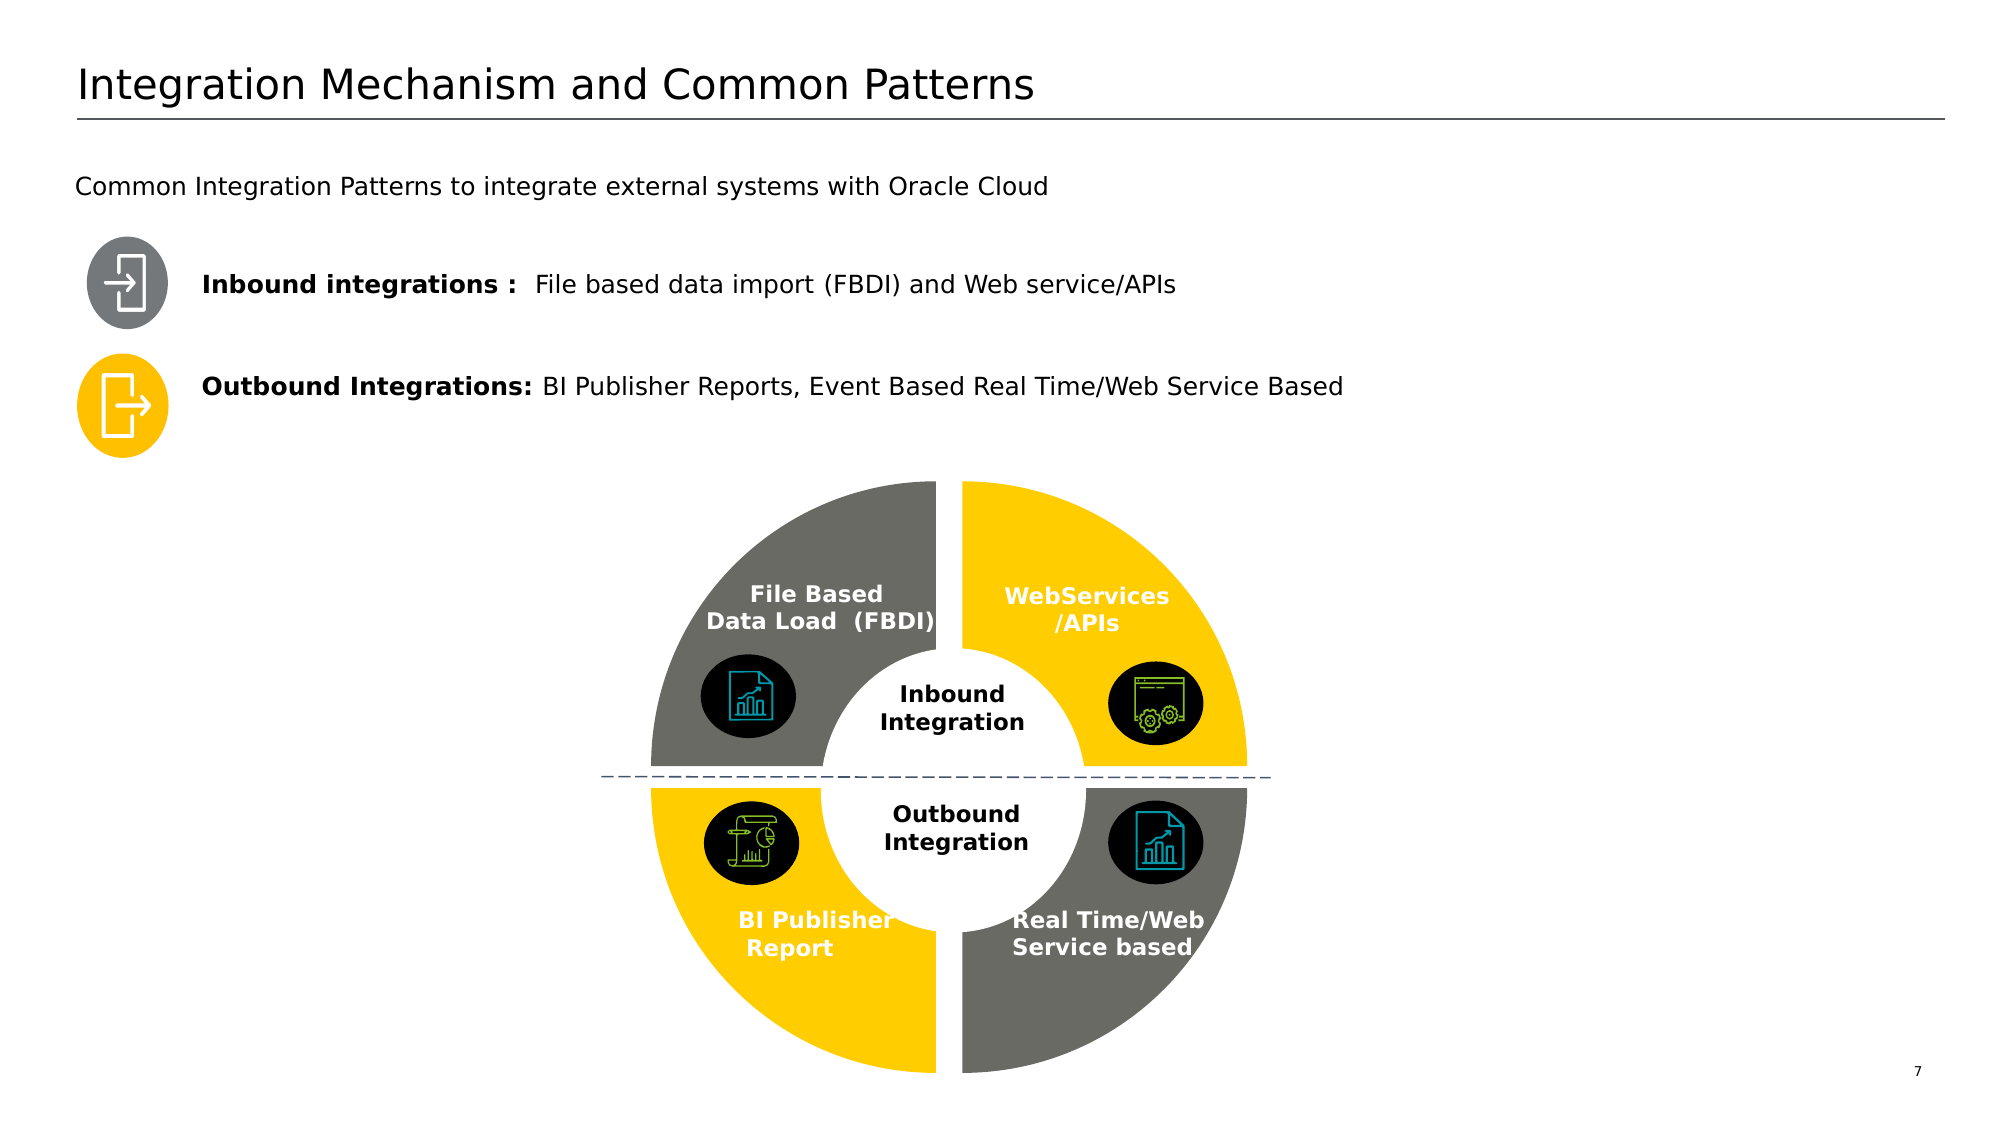

# Integration Mechanism and Common Patterns
Common Integration Patterns to integrate external systems with Oracle Cloud

Inbound integrations :  File based data import (FBDI) and Web service/APIs

Outbound Integrations: BI Publisher Reports, Event Based Real Time/Web Service Based

File Based
Data Load  (FBDI)
WebServices
/APIs

Inbound Integration

Outbound Integration

Real Time/Web Service based
BI Publisher
 Report